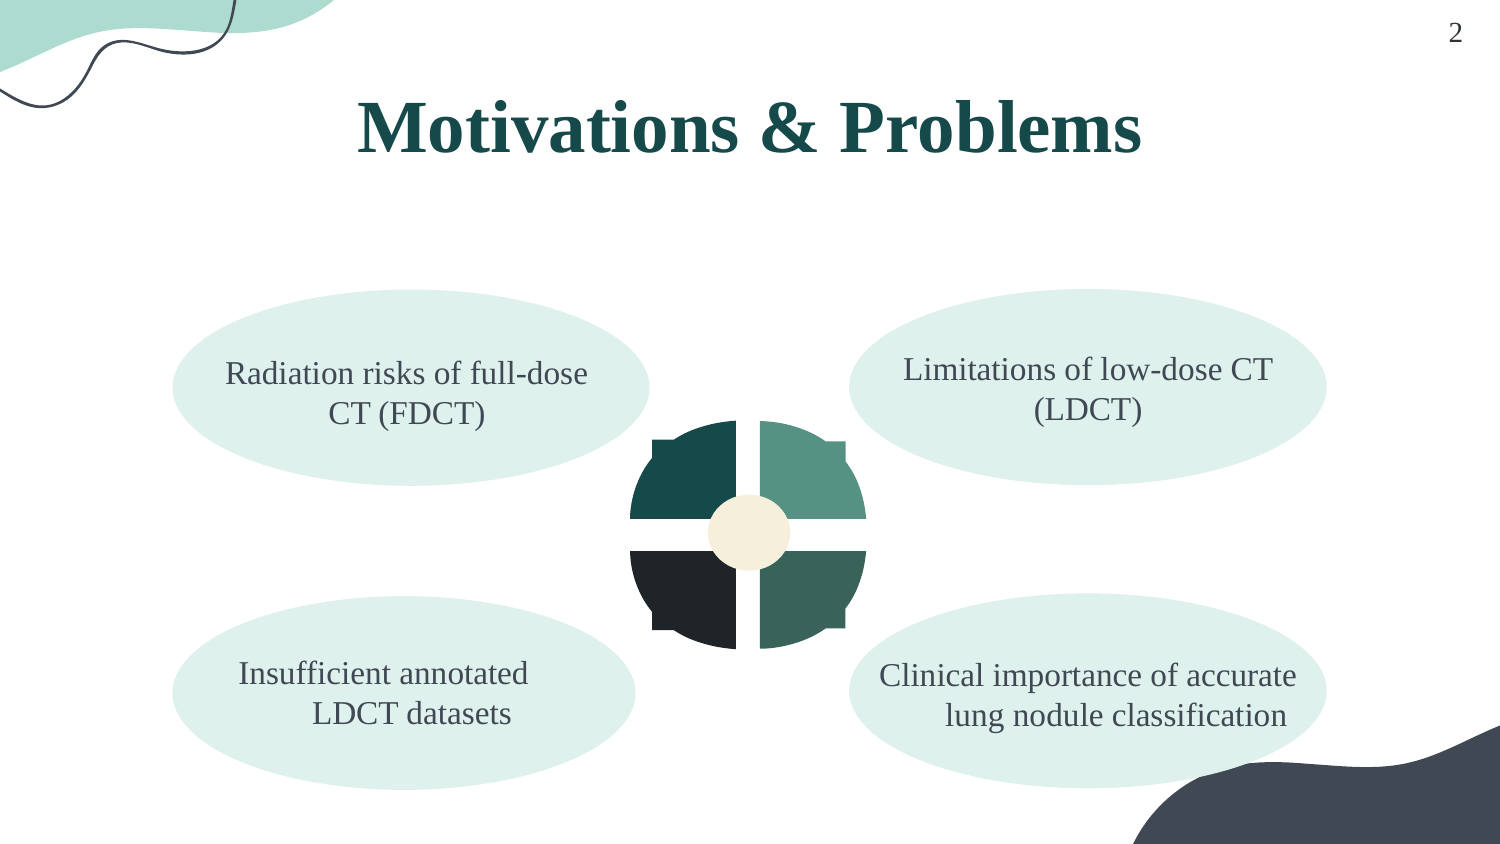

2
# Motivations & Problems

Limitations of low-dose CT (LDCT)
Radiation risks of full-dose CT (FDCT)

Insufficient annotated LDCT datasets
Clinical importance of accurate lung nodule classification